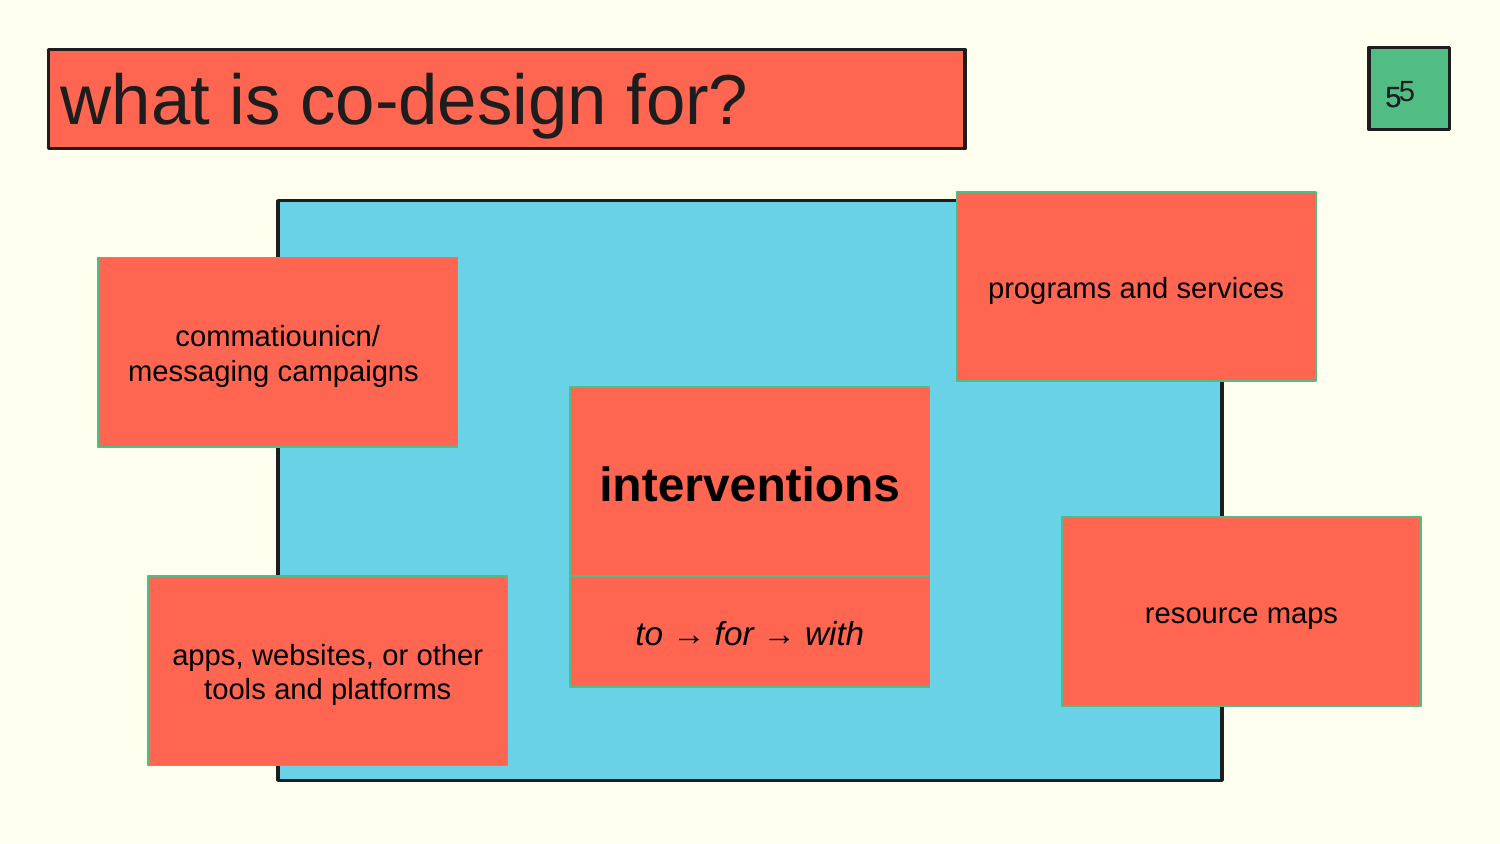

5
5
5
# what is co-design for?
programs and services
commatiounicn/
messaging campaigns
interventions
resource maps
apps, websites, or other tools and platforms
to → for → with